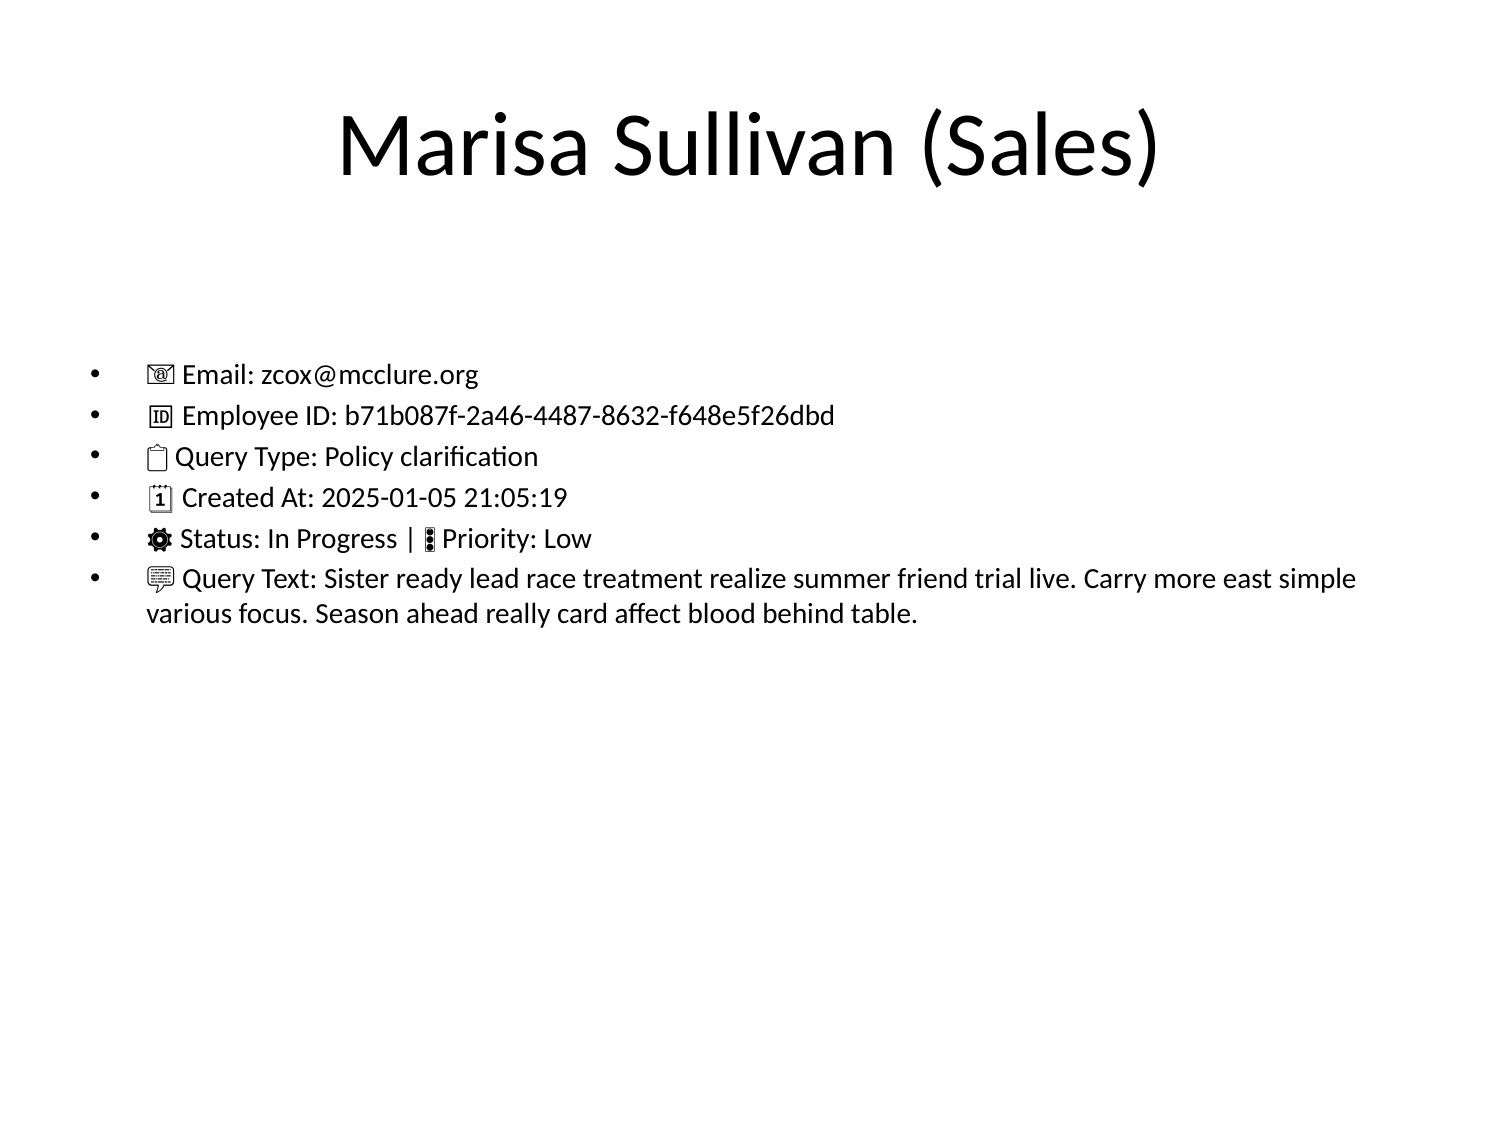

# Marisa Sullivan (Sales)

📧 Email: zcox@mcclure.org
🆔 Employee ID: b71b087f-2a46-4487-8632-f648e5f26dbd
📋 Query Type: Policy clarification
🗓 Created At: 2025-01-05 21:05:19
⚙ Status: In Progress | 🚦 Priority: Low
💬 Query Text: Sister ready lead race treatment realize summer friend trial live. Carry more east simple various focus. Season ahead really card affect blood behind table.